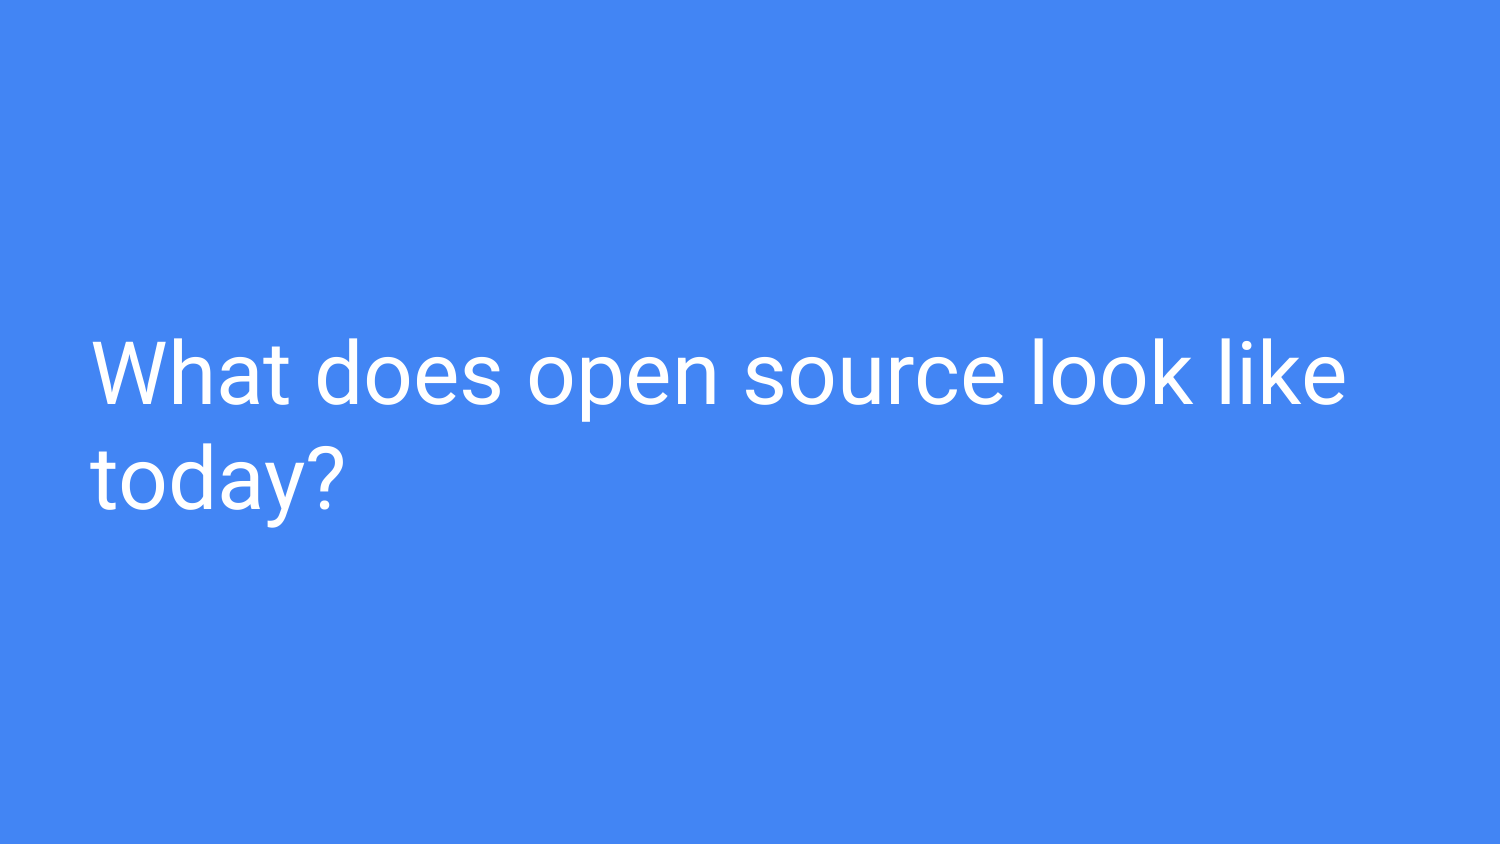

# What does open source look like today?